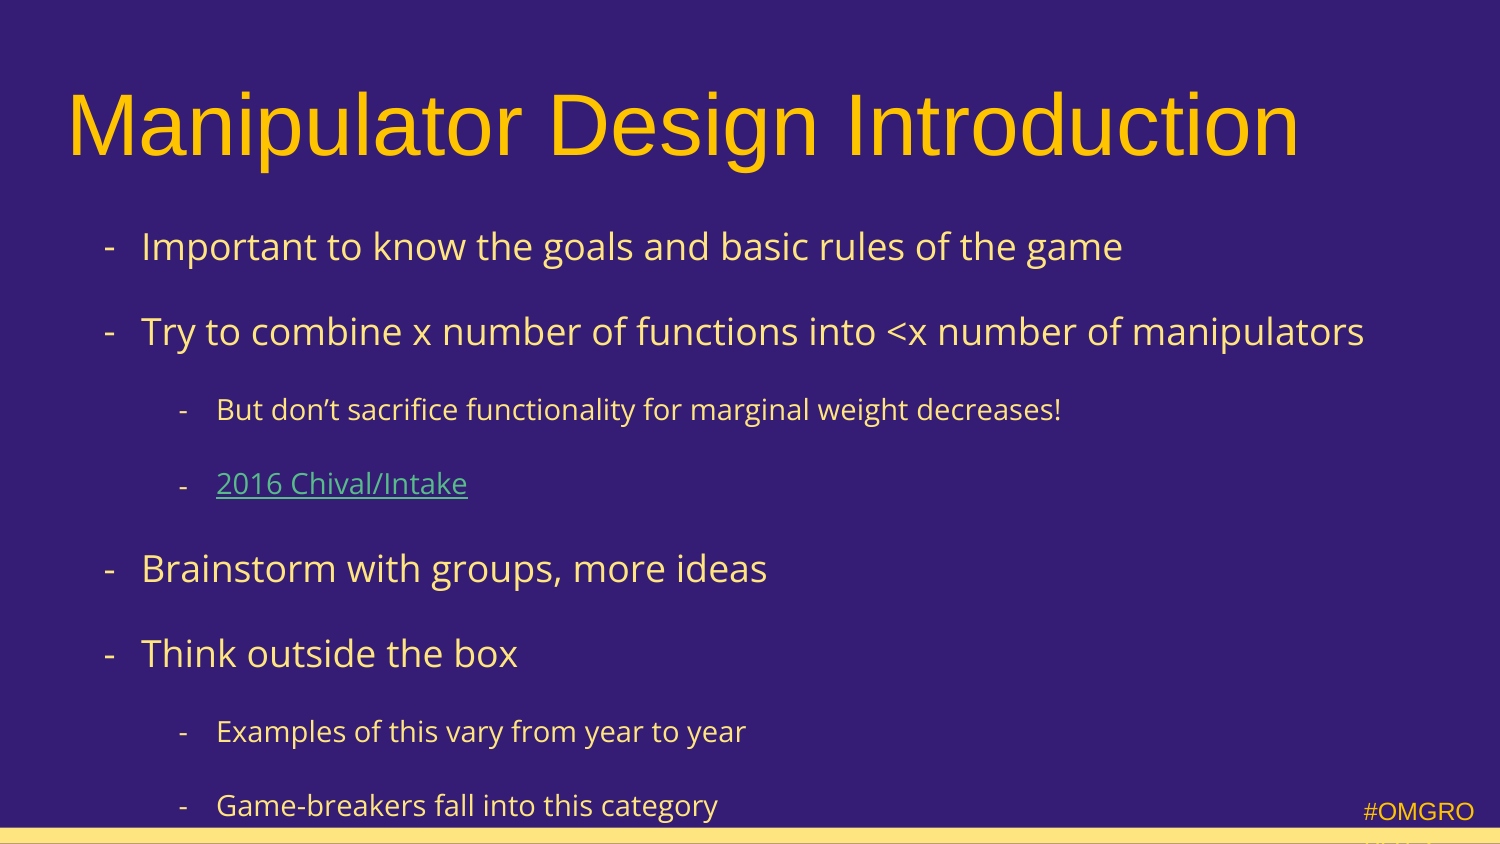

# Manipulator Design Introduction
Important to know the goals and basic rules of the game
Try to combine x number of functions into <x number of manipulators
But don’t sacrifice functionality for marginal weight decreases!
2016 Chival/Intake
Brainstorm with groups, more ideas
Think outside the box
Examples of this vary from year to year
Game-breakers fall into this category
Be accepting of everyone’s input
You aren’t always right